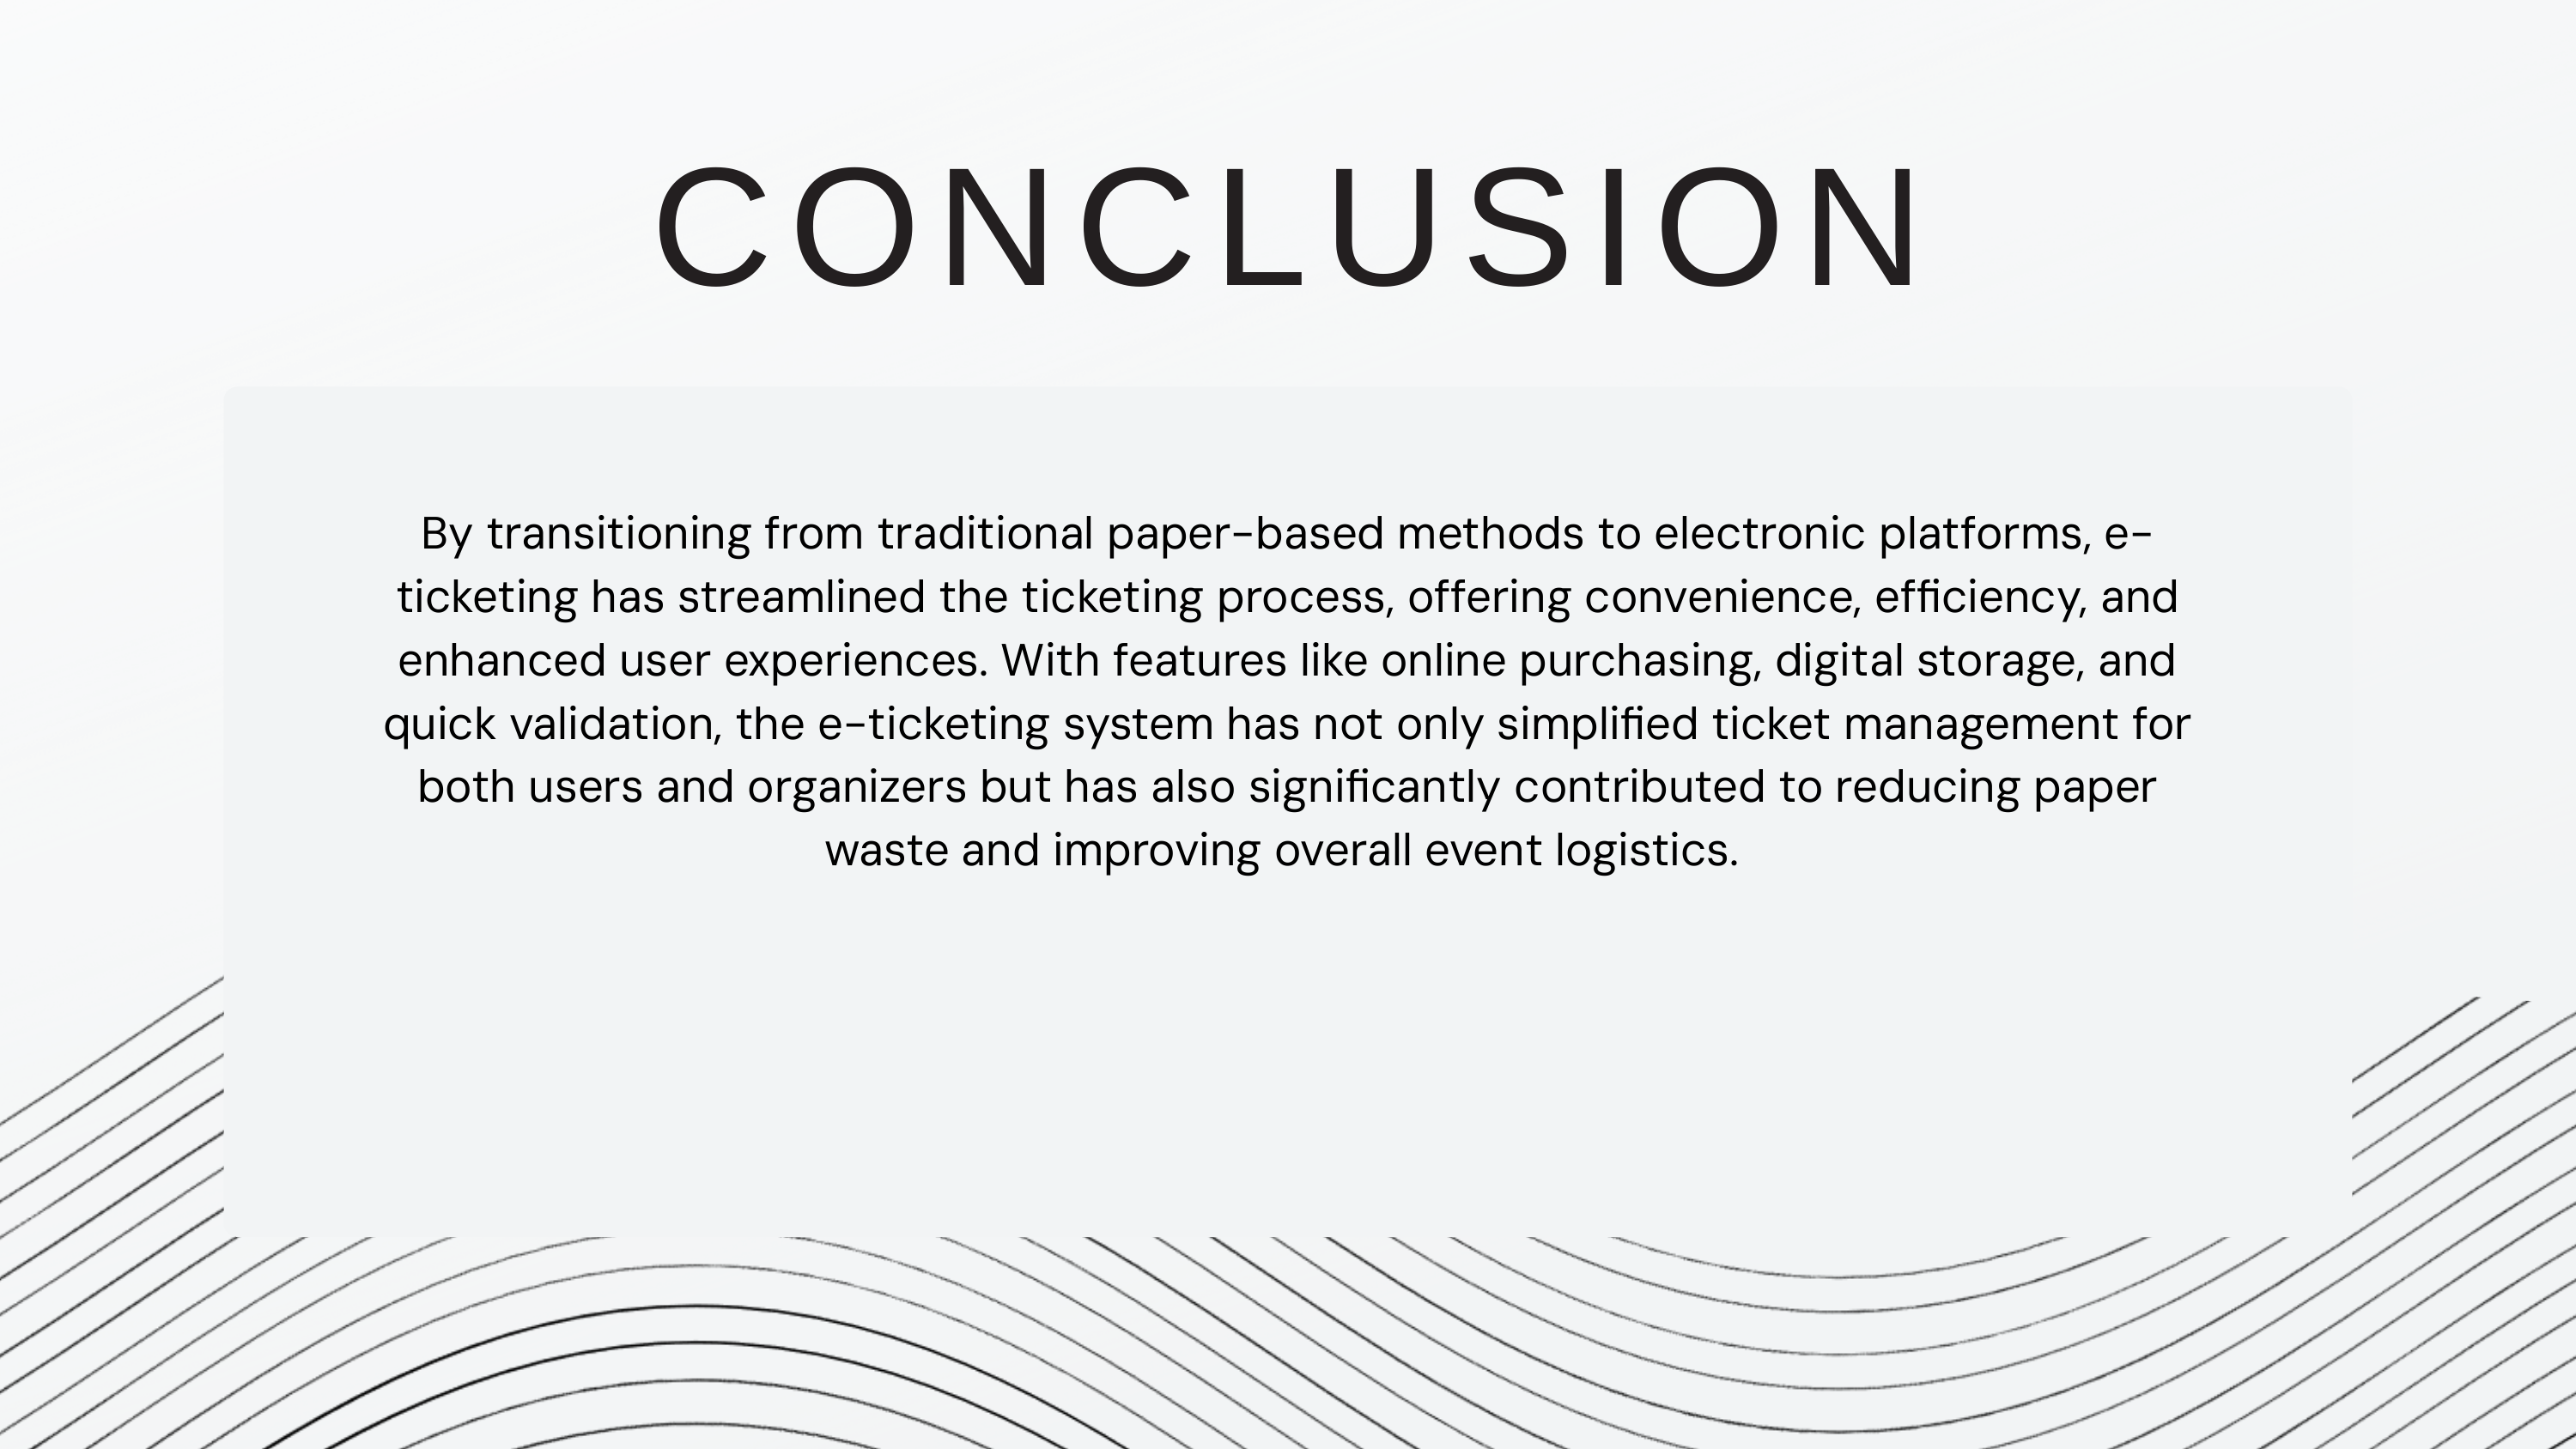

CONCLUSION

By transitioning from traditional paper-based methods to electronic platforms, e-ticketing has streamlined the ticketing process, offering convenience, efficiency, and enhanced user experiences. With features like online purchasing, digital storage, and quick validation, the e-ticketing system has not only simplified ticket management for both users and organizers but has also significantly contributed to reducing paper waste and improving overall event logistics.